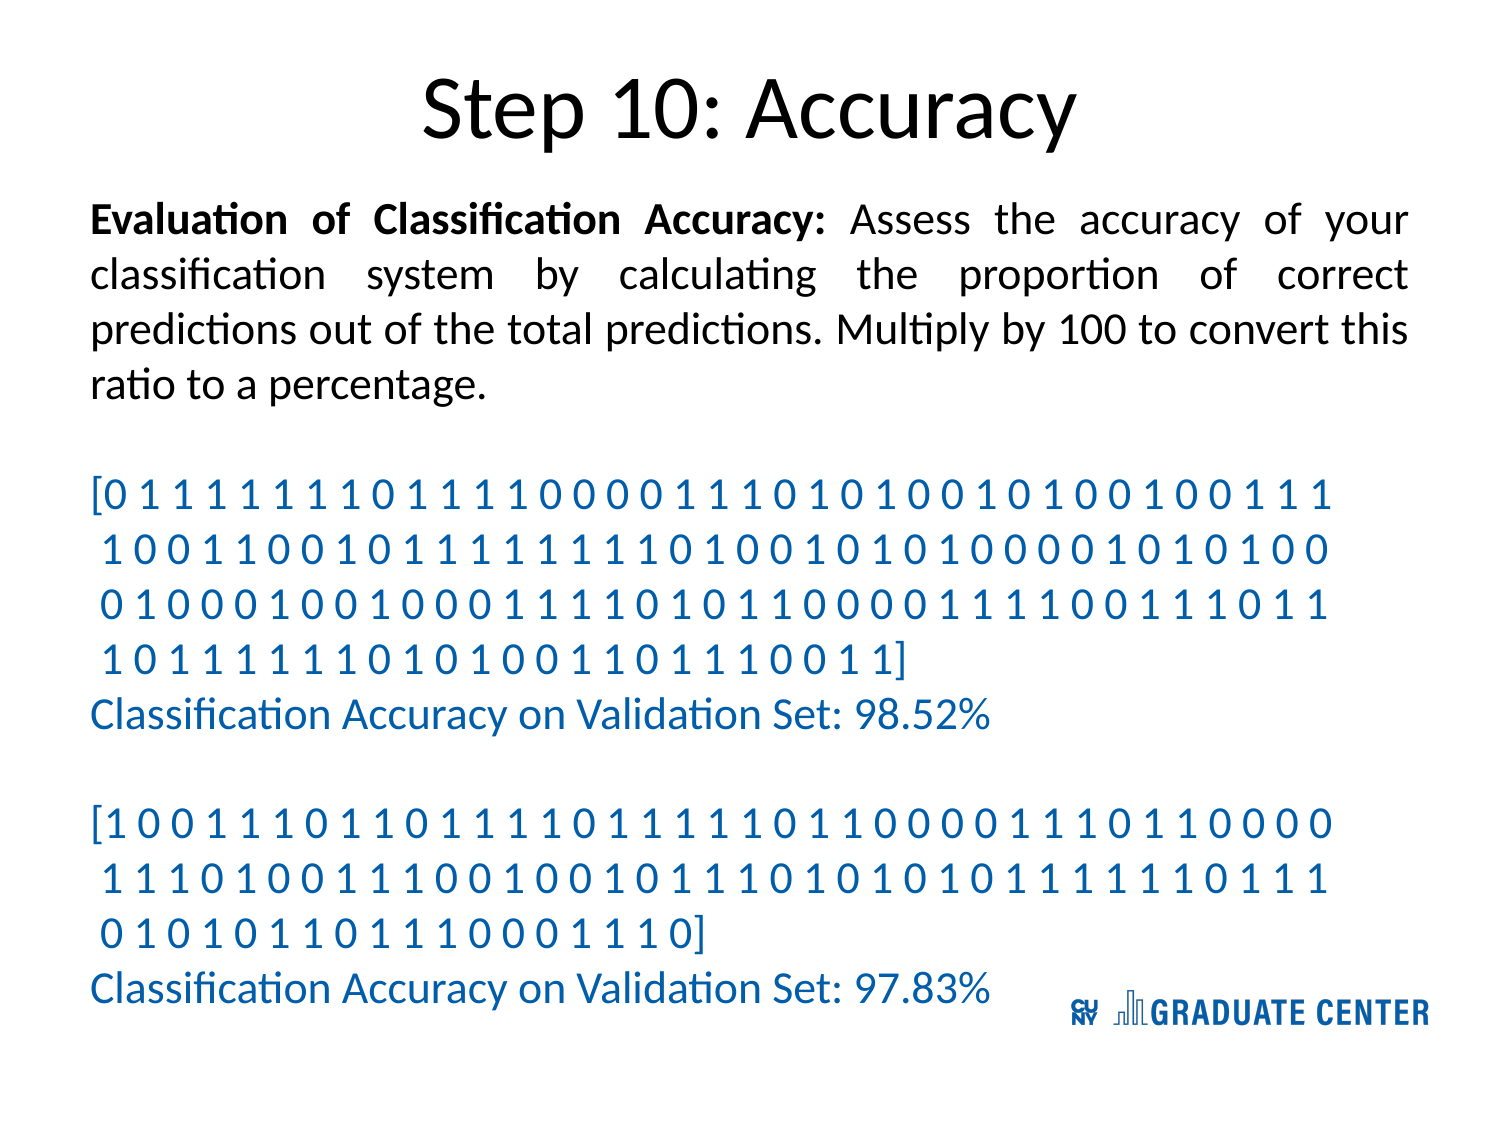

# Step 10: Accuracy
Evaluation of Classification Accuracy: Assess the accuracy of your classification system by calculating the proportion of correct predictions out of the total predictions. Multiply by 100 to convert this ratio to a percentage.

[0 1 1 1 1 1 1 1 0 1 1 1 1 0 0 0 0 1 1 1 0 1 0 1 0 0 1 0 1 0 0 1 0 0 1 1 1
 1 0 0 1 1 0 0 1 0 1 1 1 1 1 1 1 1 0 1 0 0 1 0 1 0 1 0 0 0 0 1 0 1 0 1 0 0
 0 1 0 0 0 1 0 0 1 0 0 0 1 1 1 1 0 1 0 1 1 0 0 0 0 1 1 1 1 0 0 1 1 1 0 1 1
 1 0 1 1 1 1 1 1 0 1 0 1 0 0 1 1 0 1 1 1 0 0 1 1]
Classification Accuracy on Validation Set: 98.52%

[1 0 0 1 1 1 0 1 1 0 1 1 1 1 0 1 1 1 1 1 0 1 1 0 0 0 0 1 1 1 0 1 1 0 0 0 0
 1 1 1 0 1 0 0 1 1 1 0 0 1 0 0 1 0 1 1 1 0 1 0 1 0 1 0 1 1 1 1 1 1 0 1 1 1
 0 1 0 1 0 1 1 0 1 1 1 0 0 0 1 1 1 0]
Classification Accuracy on Validation Set: 97.83%